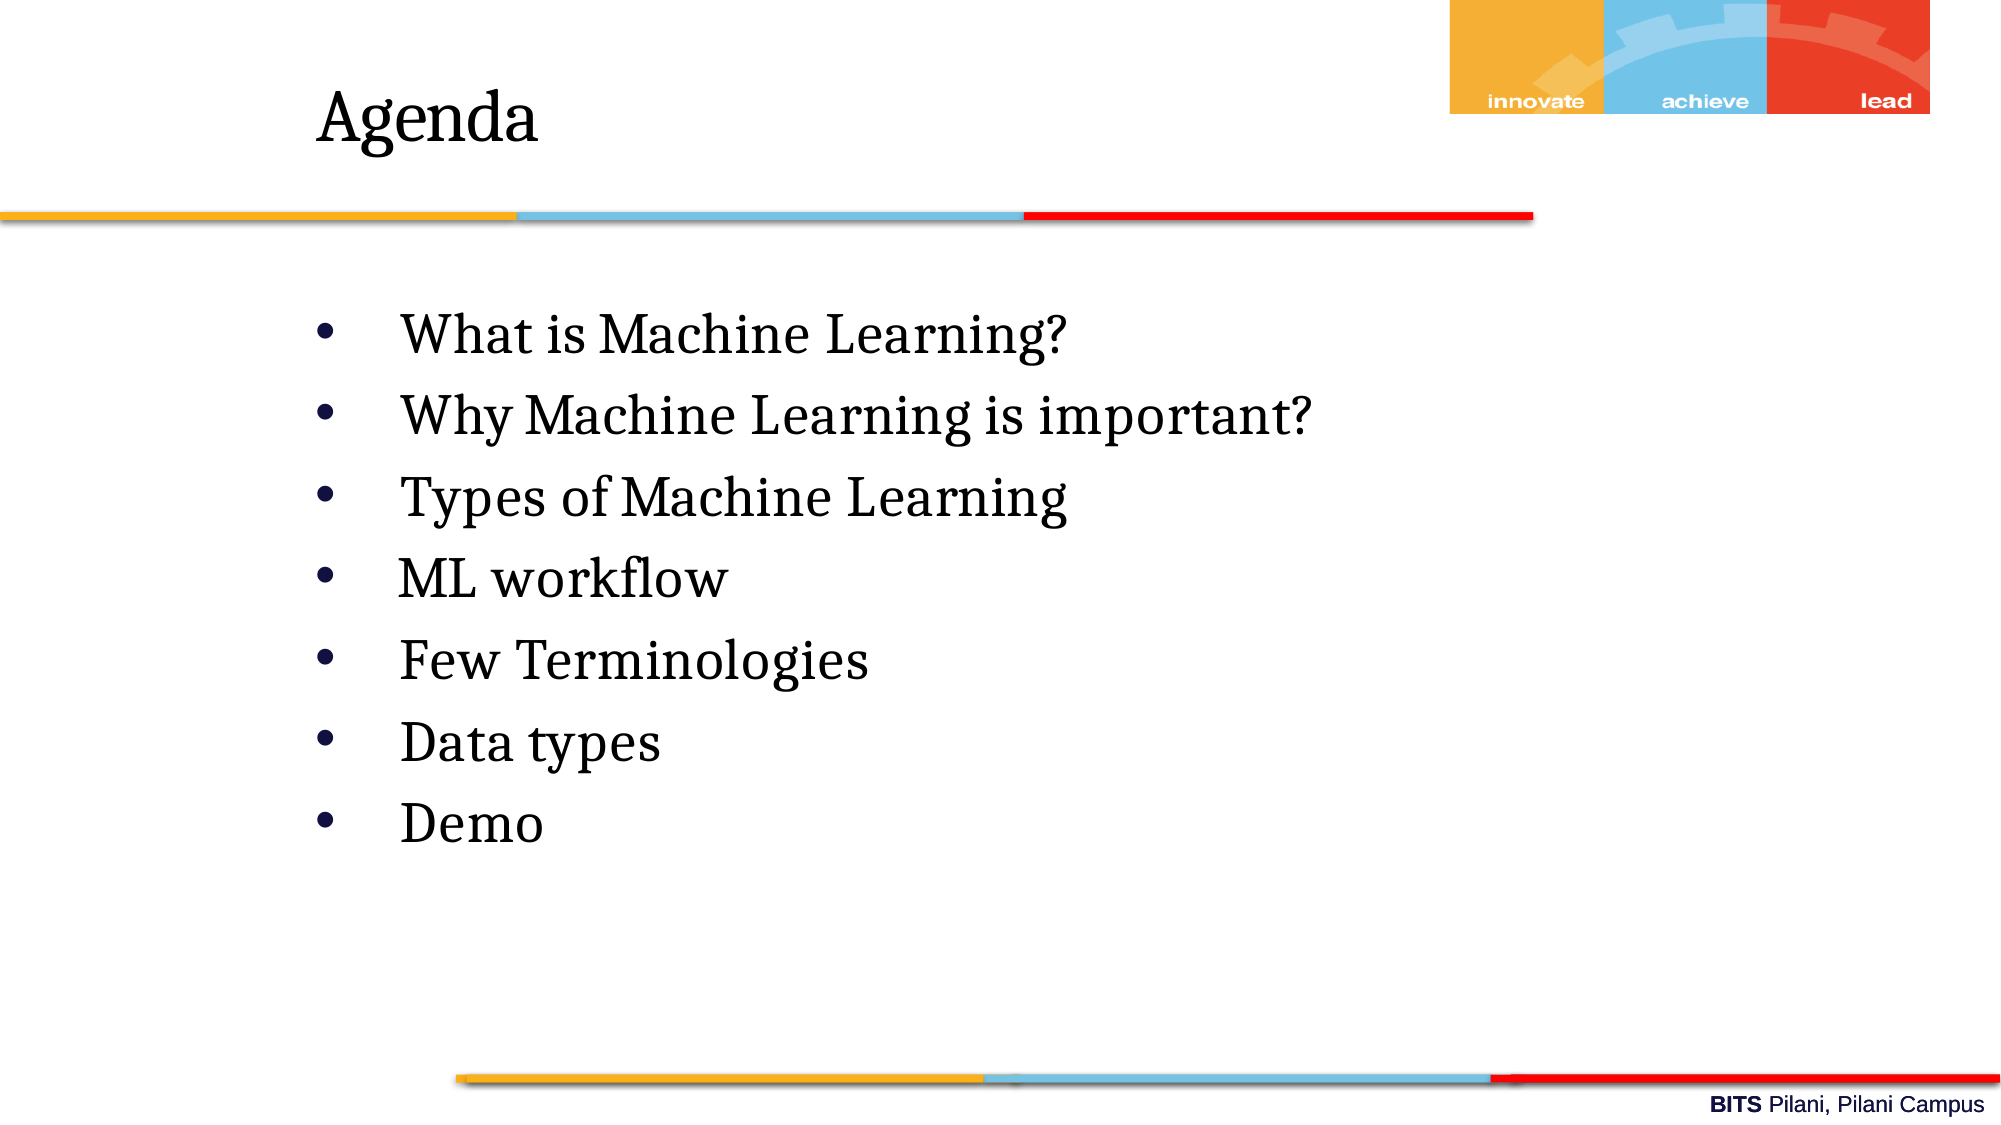

Agenda
What is Machine Learning?
Why Machine Learning is important?
Types of Machine Learning
ML workflow
Few Terminologies
Data types
Demo